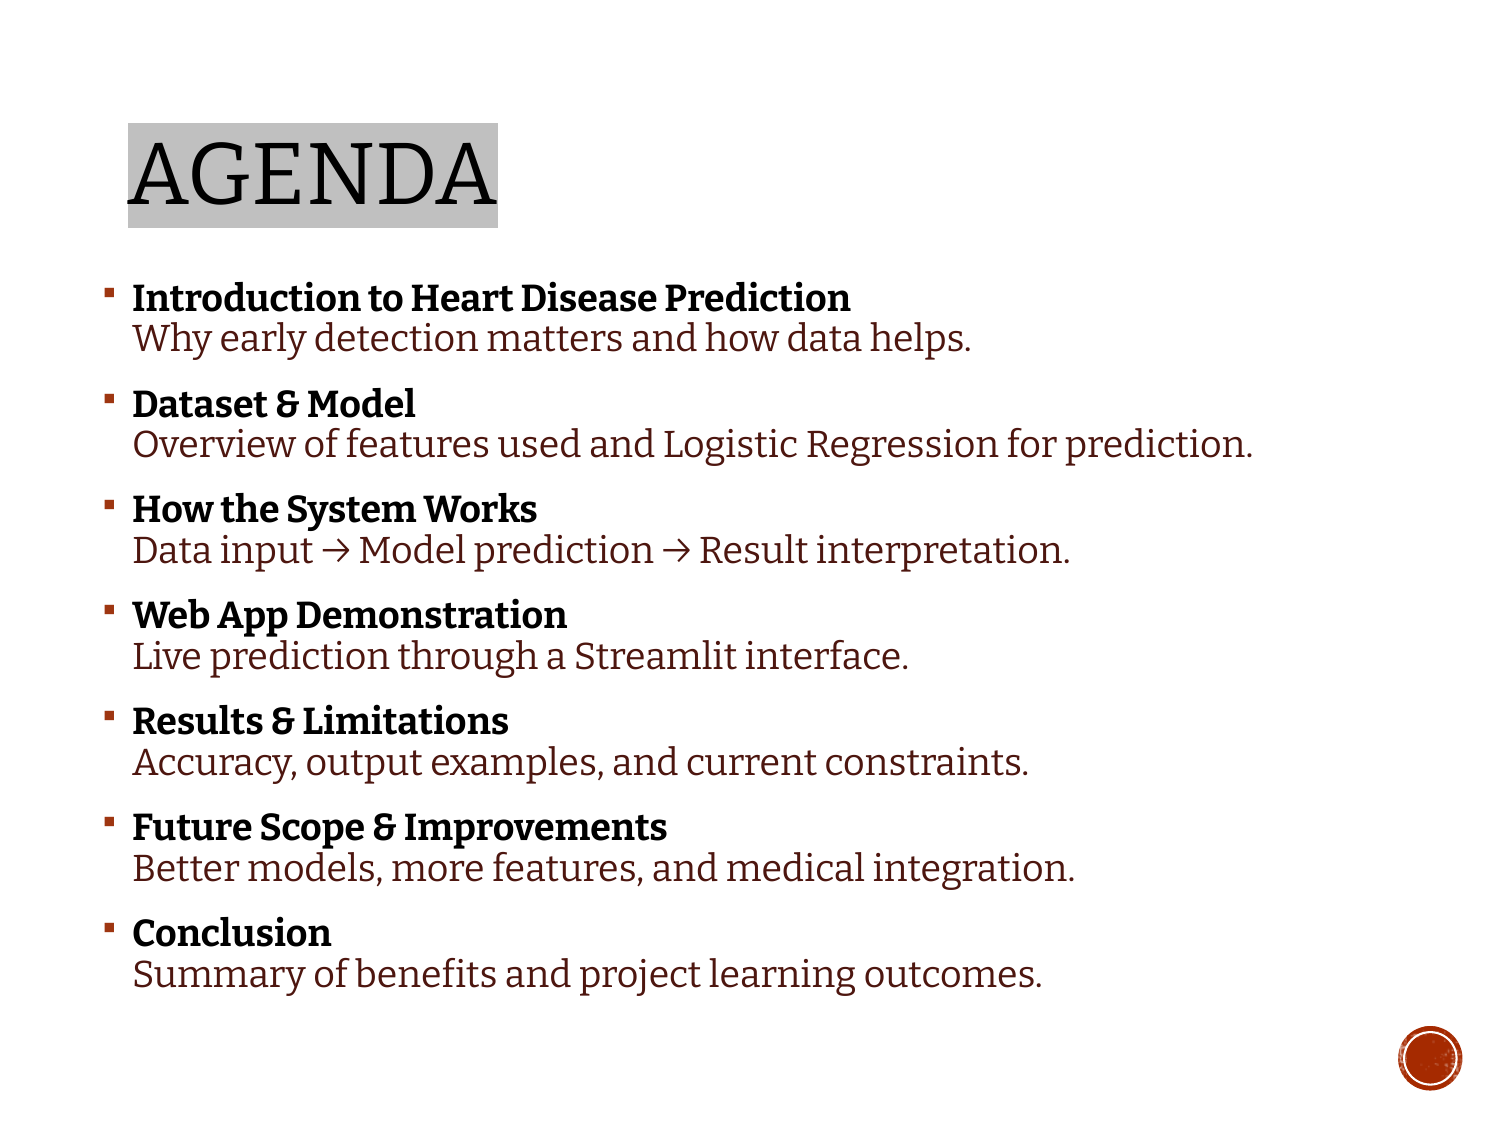

# agenda
Introduction to Heart Disease Prediction
Why early detection matters and how data helps.
Dataset & Model
Overview of features used and Logistic Regression for prediction.
How the System Works
Data input → Model prediction → Result interpretation.
Web App Demonstration
Live prediction through a Streamlit interface.
Results & Limitations
Accuracy, output examples, and current constraints.
Future Scope & Improvements
Better models, more features, and medical integration.
Conclusion
Summary of benefits and project learning outcomes.